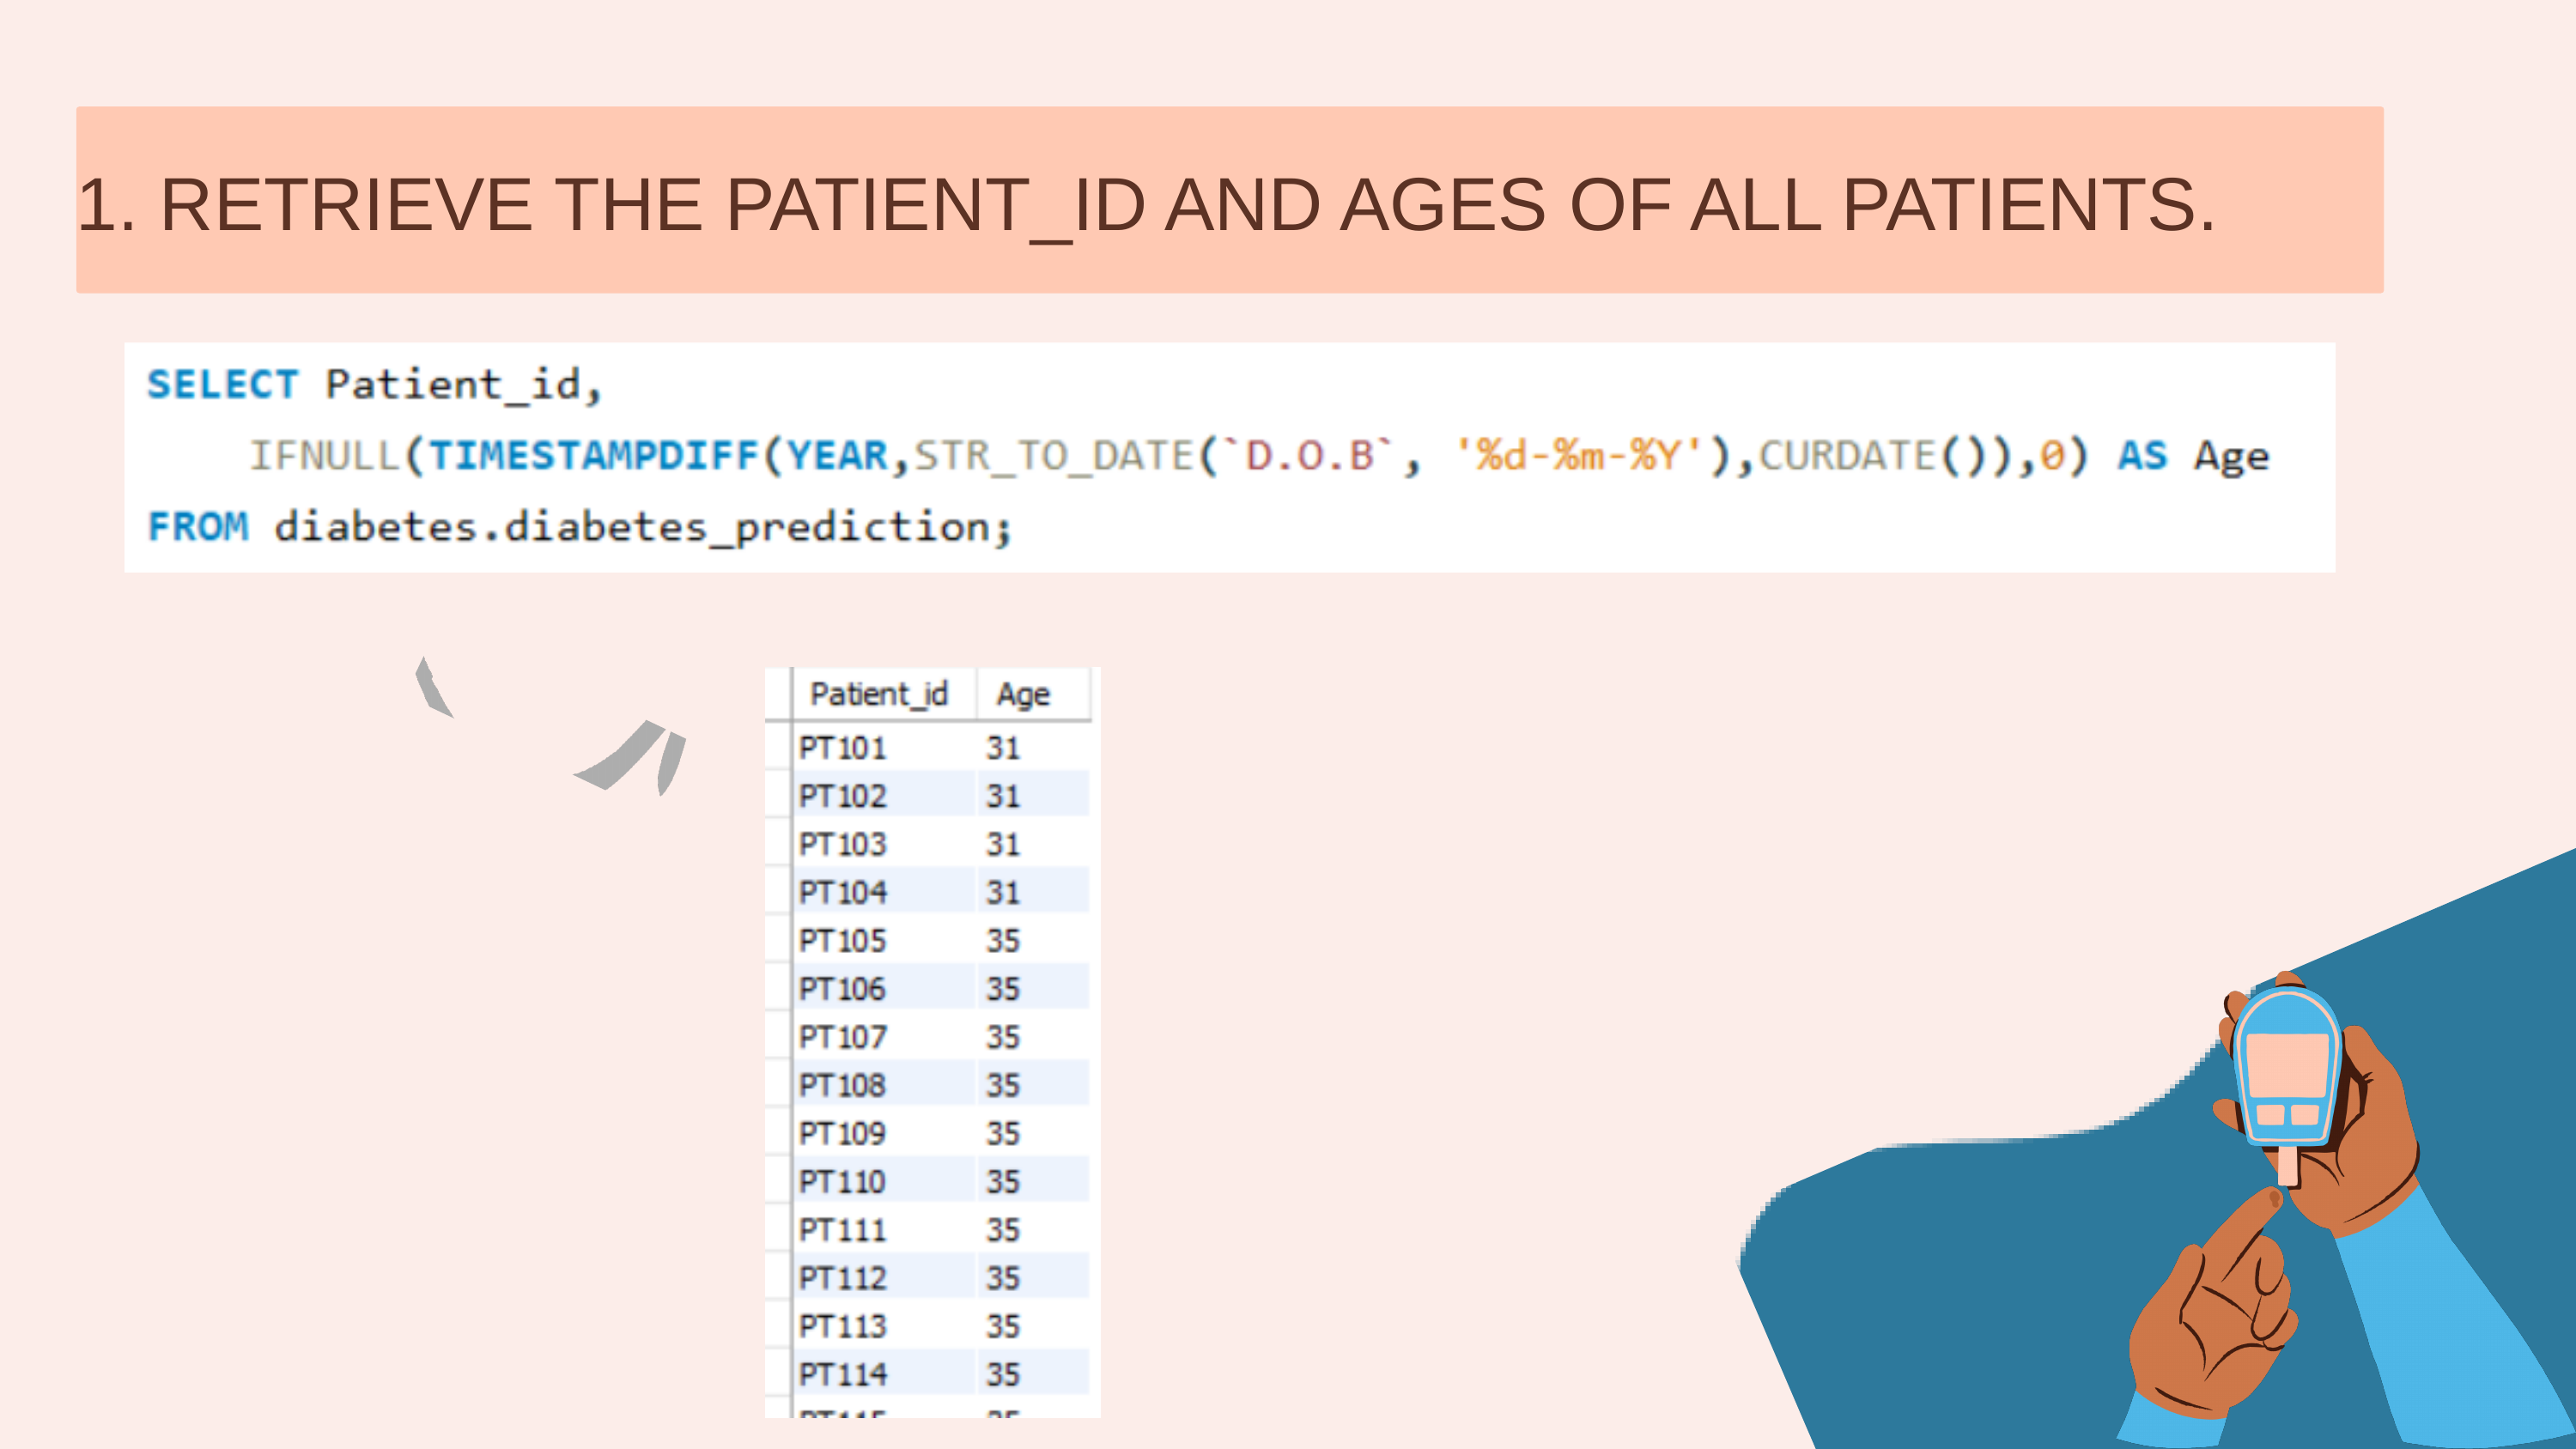

1. RETRIEVE THE PATIENT_ID AND AGES OF ALL PATIENTS.